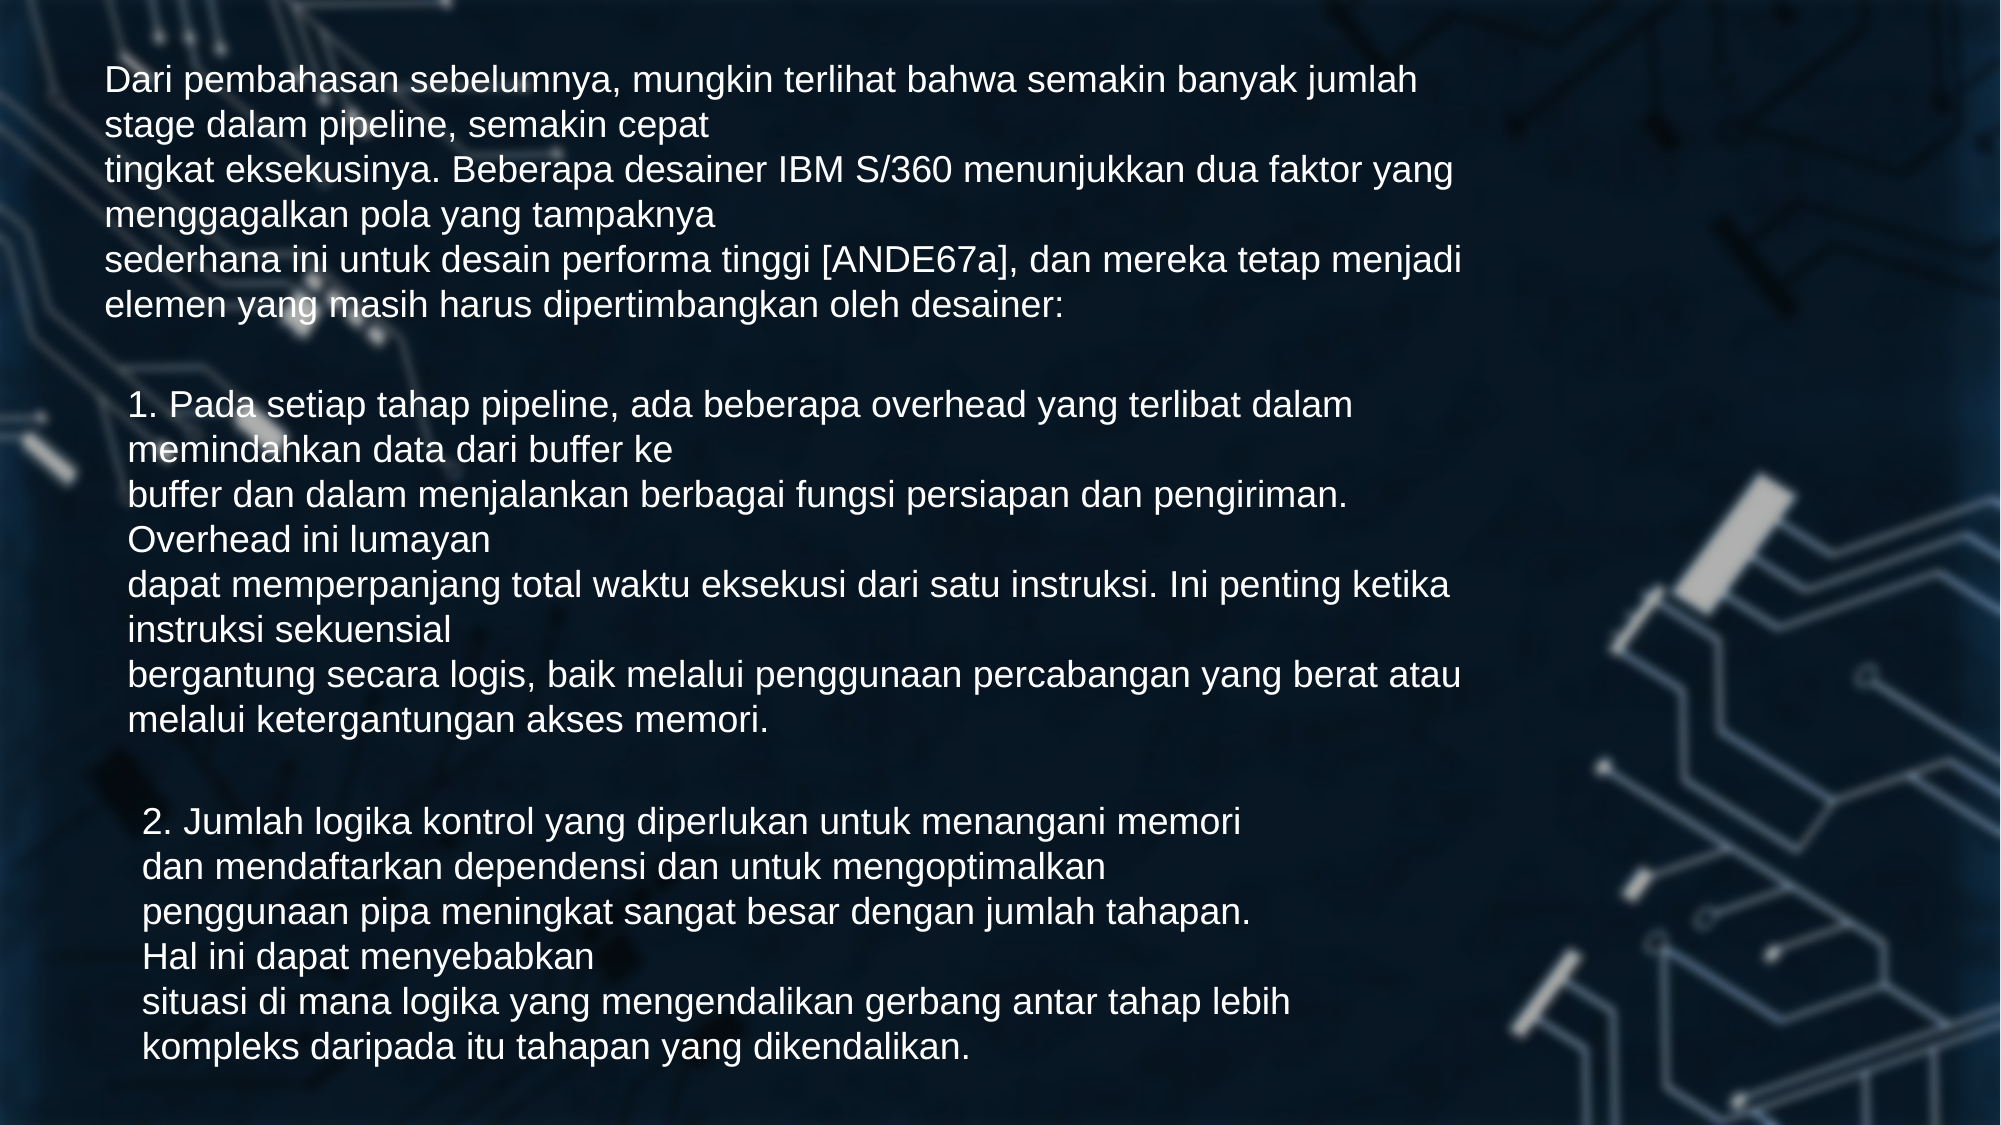

Dari pembahasan sebelumnya, mungkin terlihat bahwa semakin banyak jumlah stage dalam pipeline, semakin cepat
tingkat eksekusinya. Beberapa desainer IBM S/360 menunjukkan dua faktor yang menggagalkan pola yang tampaknya
sederhana ini untuk desain performa tinggi [ANDE67a], dan mereka tetap menjadi elemen yang masih harus dipertimbangkan oleh desainer:
1. Pada setiap tahap pipeline, ada beberapa overhead yang terlibat dalam memindahkan data dari buffer ke
buffer dan dalam menjalankan berbagai fungsi persiapan dan pengiriman. Overhead ini lumayan
dapat memperpanjang total waktu eksekusi dari satu instruksi. Ini penting ketika instruksi sekuensial
bergantung secara logis, baik melalui penggunaan percabangan yang berat atau melalui ketergantungan akses memori.
2. Jumlah logika kontrol yang diperlukan untuk menangani memori dan mendaftarkan dependensi dan untuk mengoptimalkan penggunaan pipa meningkat sangat besar dengan jumlah tahapan. Hal ini dapat menyebabkan
situasi di mana logika yang mengendalikan gerbang antar tahap lebih kompleks daripada itu tahapan yang dikendalikan.